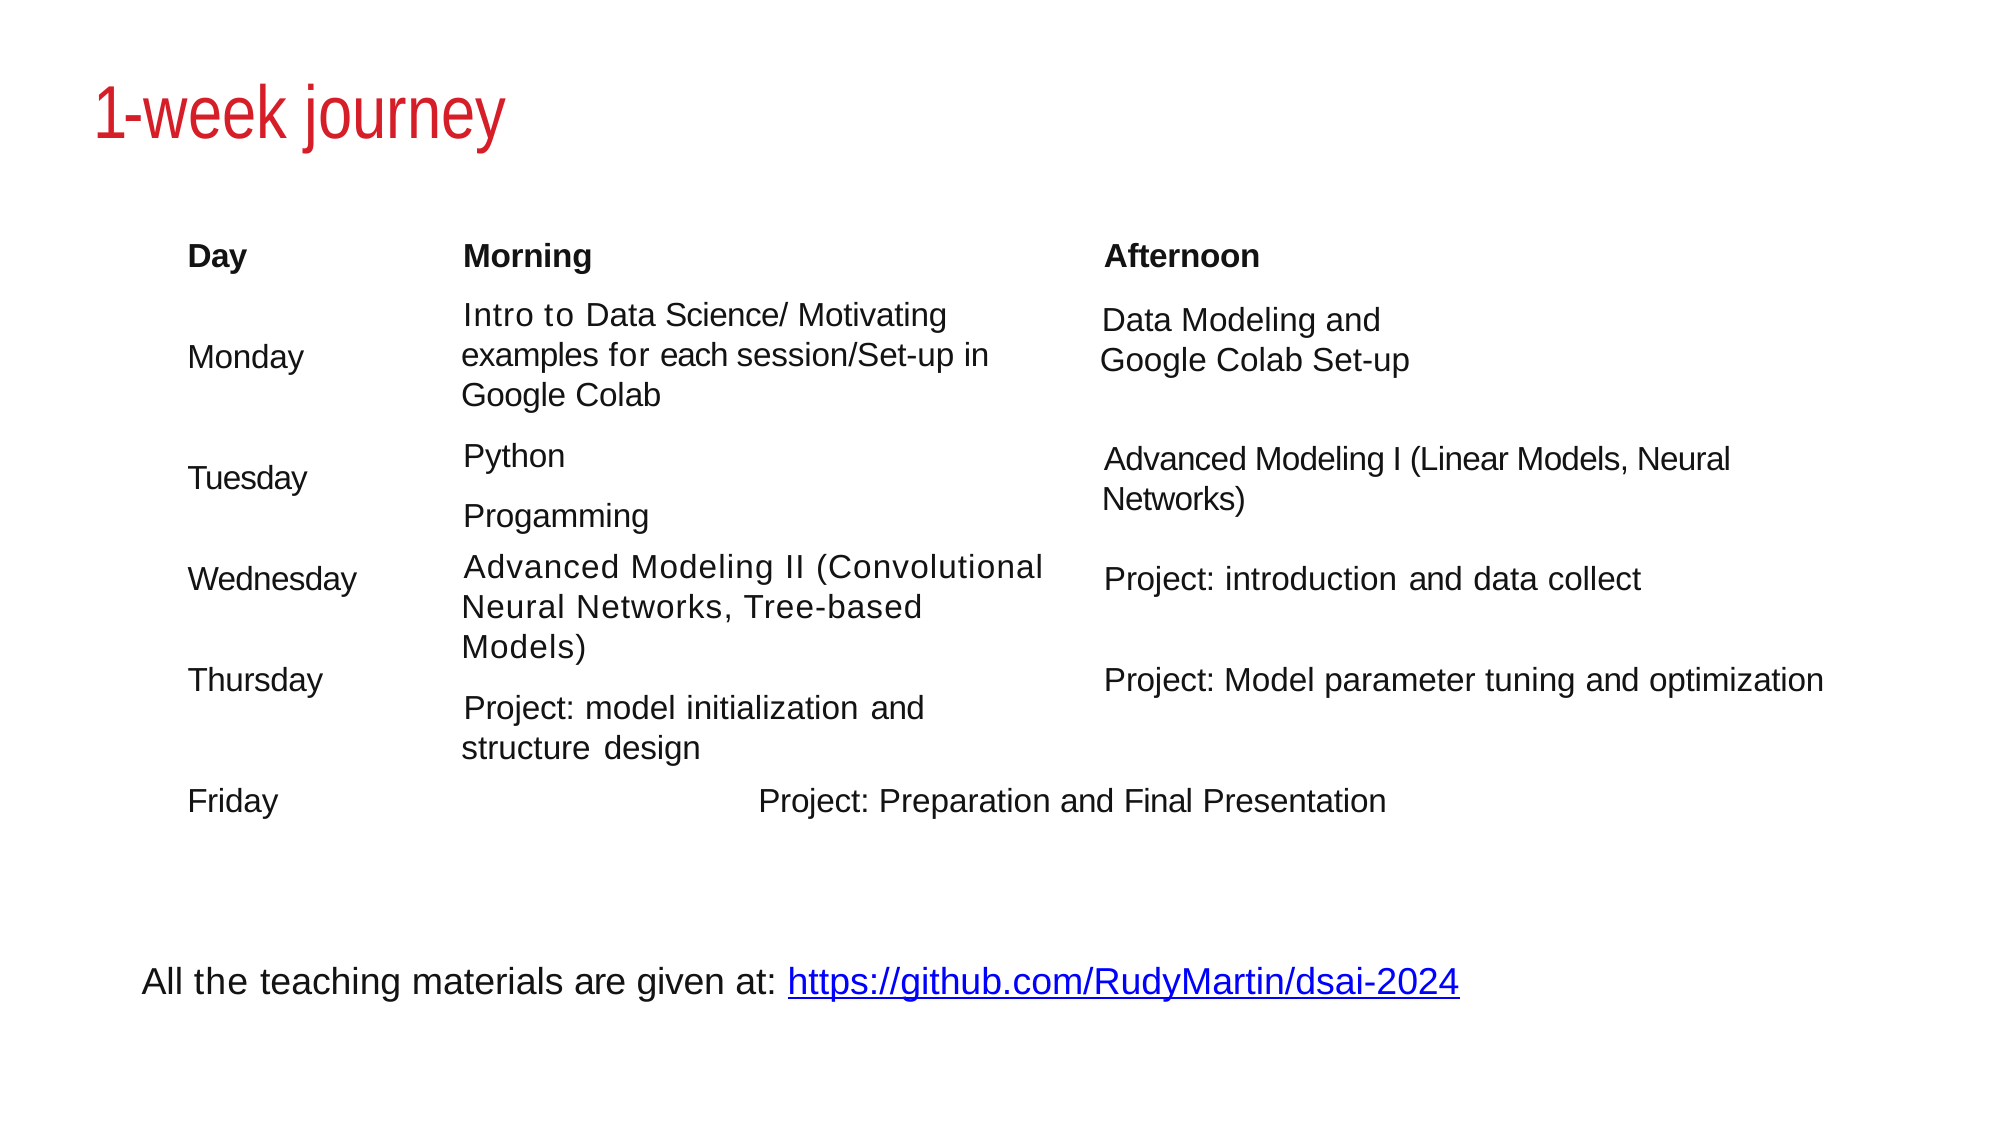

# 1-week journey
Day
Afternoon
Morning
Intro to Data Science/ Motivating examples for each session/Set-up in Google Colab
Python
Progamming
Data Modeling and Google Colab Set-up
Monday
Advanced Modeling I (Linear Models, Neural Networks)
Tuesday
Advanced Modeling II (Convolutional Neural Networks, Tree-based Models)
Project: model initialization and structure design
Wednesday
Project: introduction and data collect
Thursday
Project: Model parameter tuning and optimization
Friday
Project: Preparation and Final Presentation
All the teaching materials are given at: https://github.com/RudyMartin/dsai-2024
3